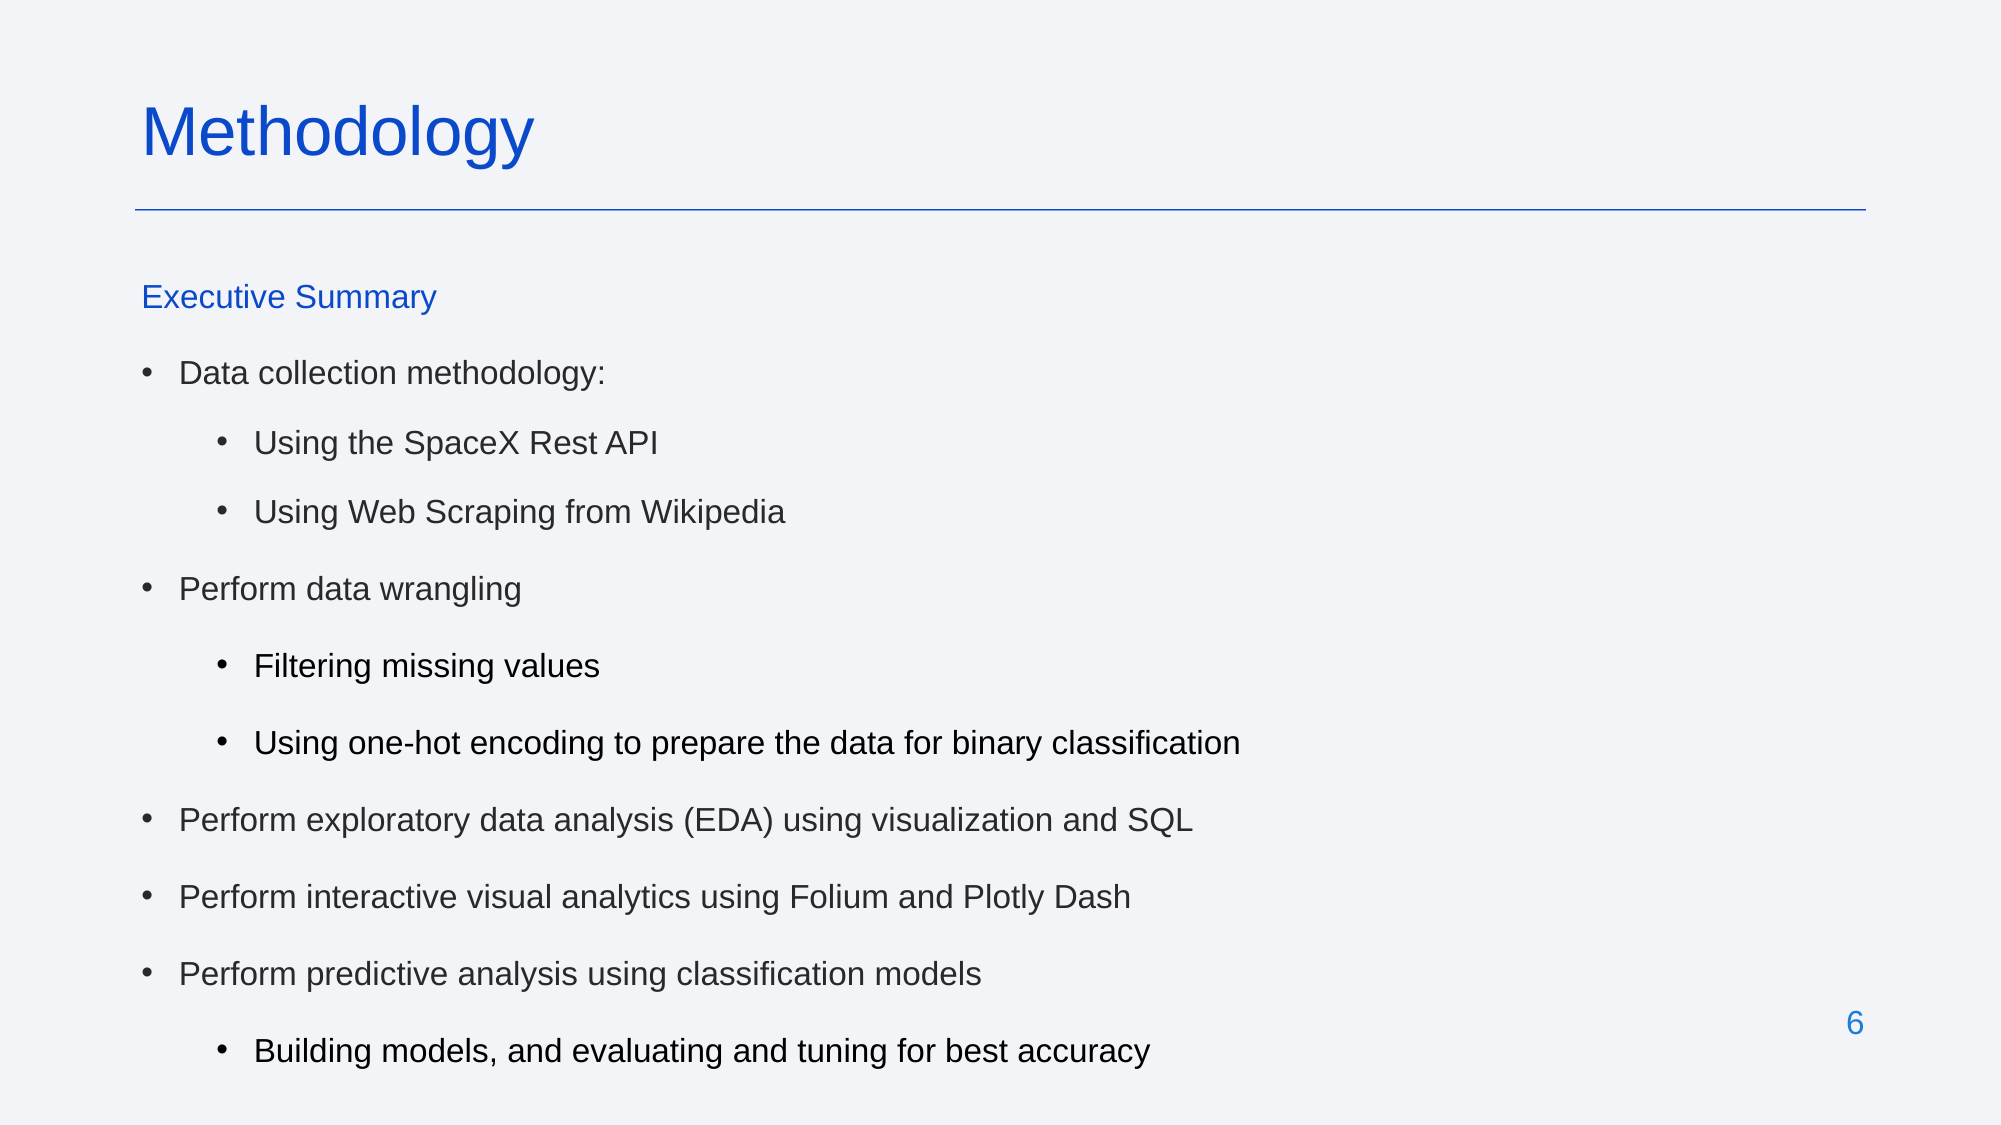

Methodology
Executive Summary
Data collection methodology:
Using the SpaceX Rest API
Using Web Scraping from Wikipedia
Perform data wrangling
Filtering missing values
Using one-hot encoding to prepare the data for binary classification
Perform exploratory data analysis (EDA) using visualization and SQL
Perform interactive visual analytics using Folium and Plotly Dash
Perform predictive analysis using classification models
Building models, and evaluating and tuning for best accuracy
6